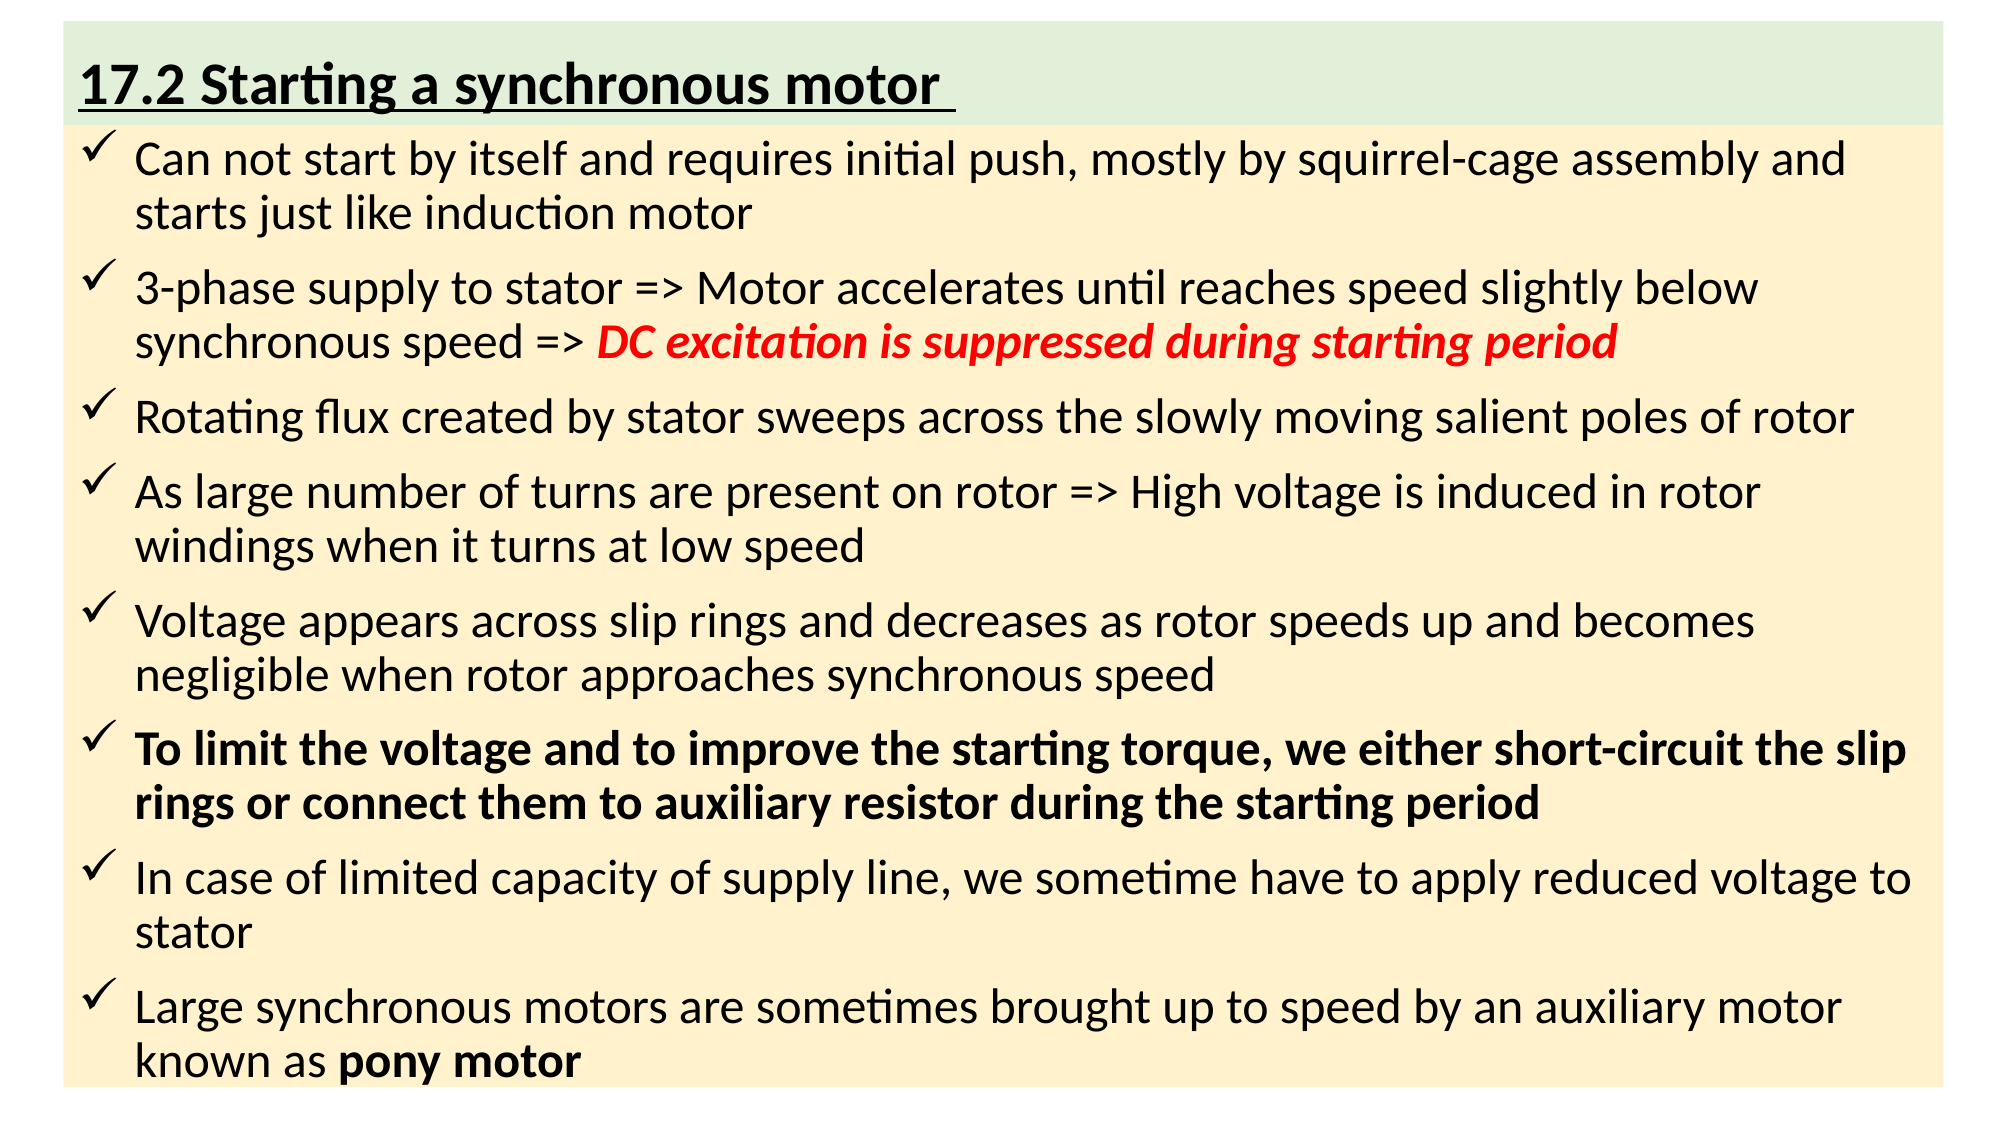

# 17.2 Starting a synchronous motor
Can not start by itself and requires initial push, mostly by squirrel-cage assembly and starts just like induction motor
3-phase supply to stator => Motor accelerates until reaches speed slightly below synchronous speed => DC excitation is suppressed during starting period
Rotating flux created by stator sweeps across the slowly moving salient poles of rotor
As large number of turns are present on rotor => High voltage is induced in rotor windings when it turns at low speed
Voltage appears across slip rings and decreases as rotor speeds up and becomes negligible when rotor approaches synchronous speed
To limit the voltage and to improve the starting torque, we either short-circuit the slip rings or connect them to auxiliary resistor during the starting period
In case of limited capacity of supply line, we sometime have to apply reduced voltage to stator
Large synchronous motors are sometimes brought up to speed by an auxiliary motor known as pony motor
EE350-Electric Machinery Fundamentals
6